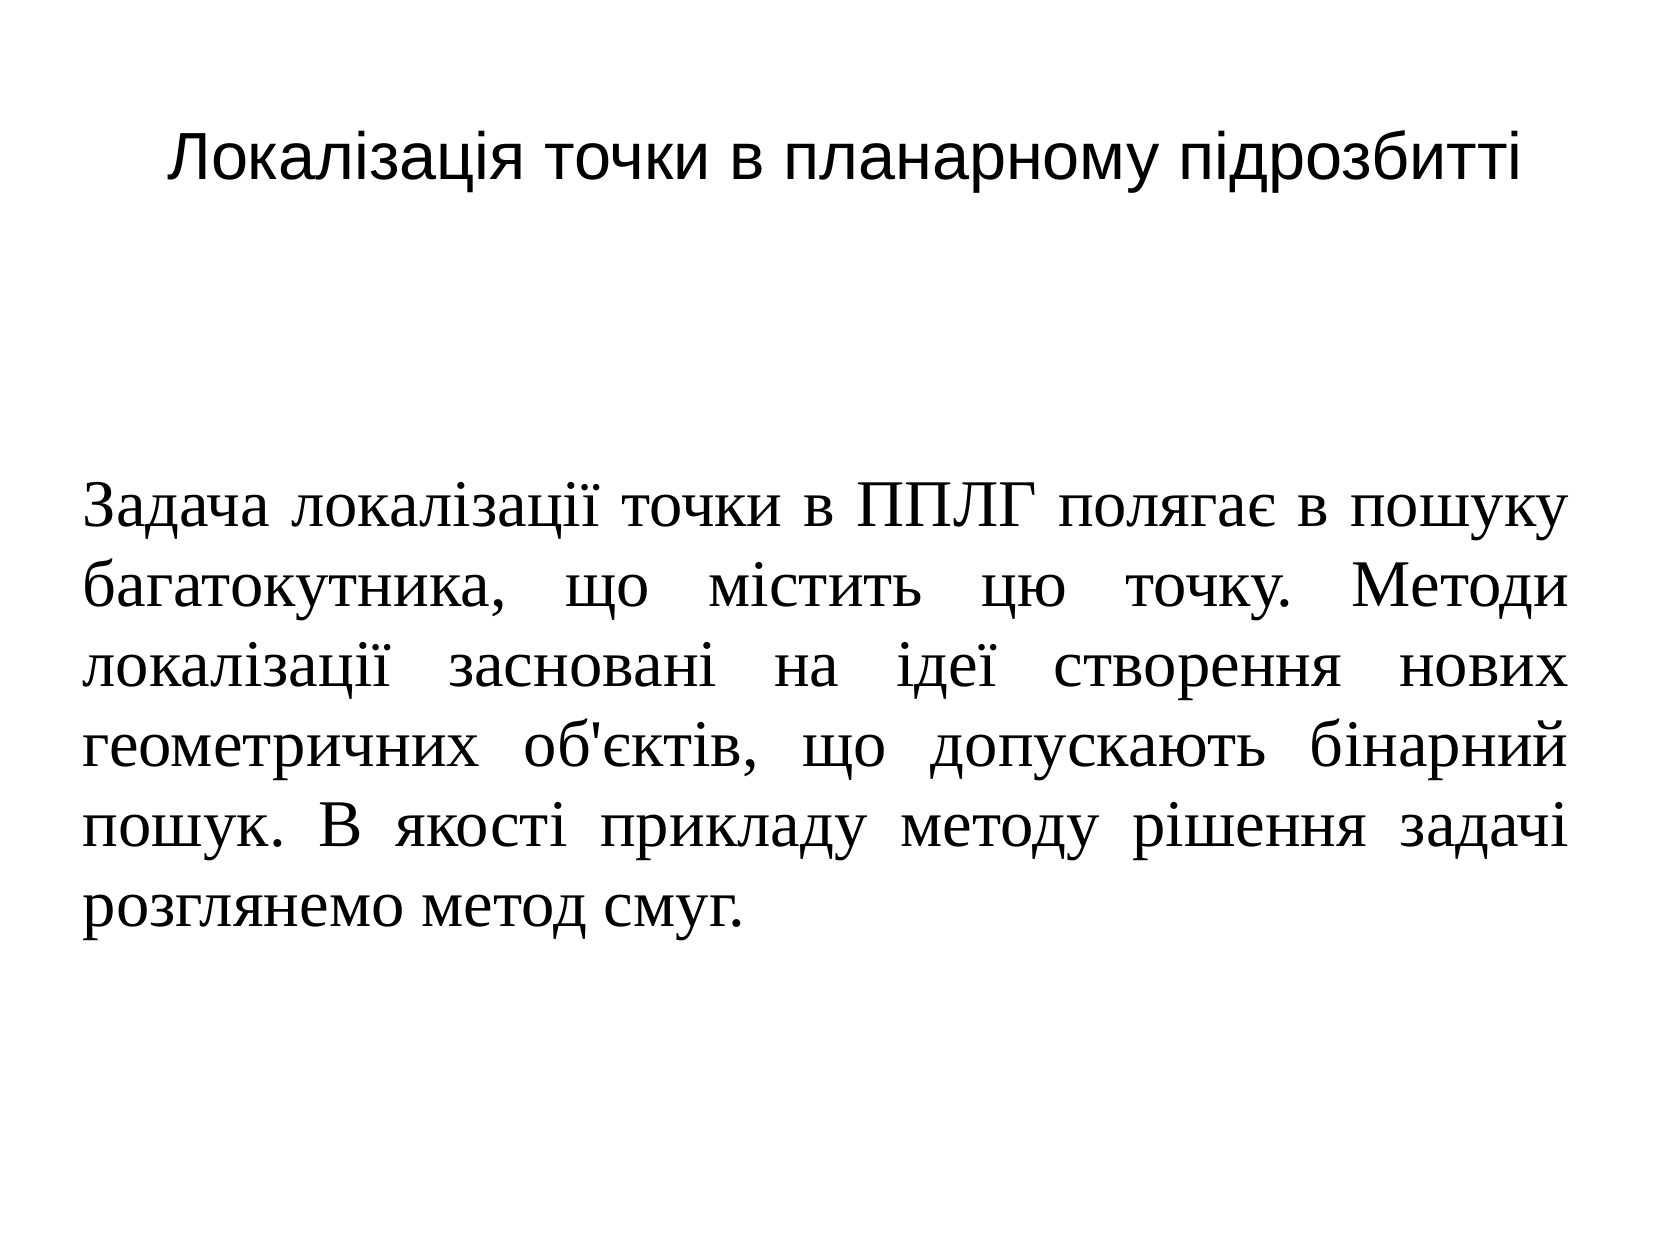

Локалізація точки в планарному підрозбитті
Задача локалізації точки в ППЛГ полягає в пошуку багатокутника, що містить цю точку. Методи локалізації засновані на ідеї створення нових геометричних об'єктів, що допускають бінарний пошук. В якості прикладу методу рішення задачі розглянемо метод смуг.